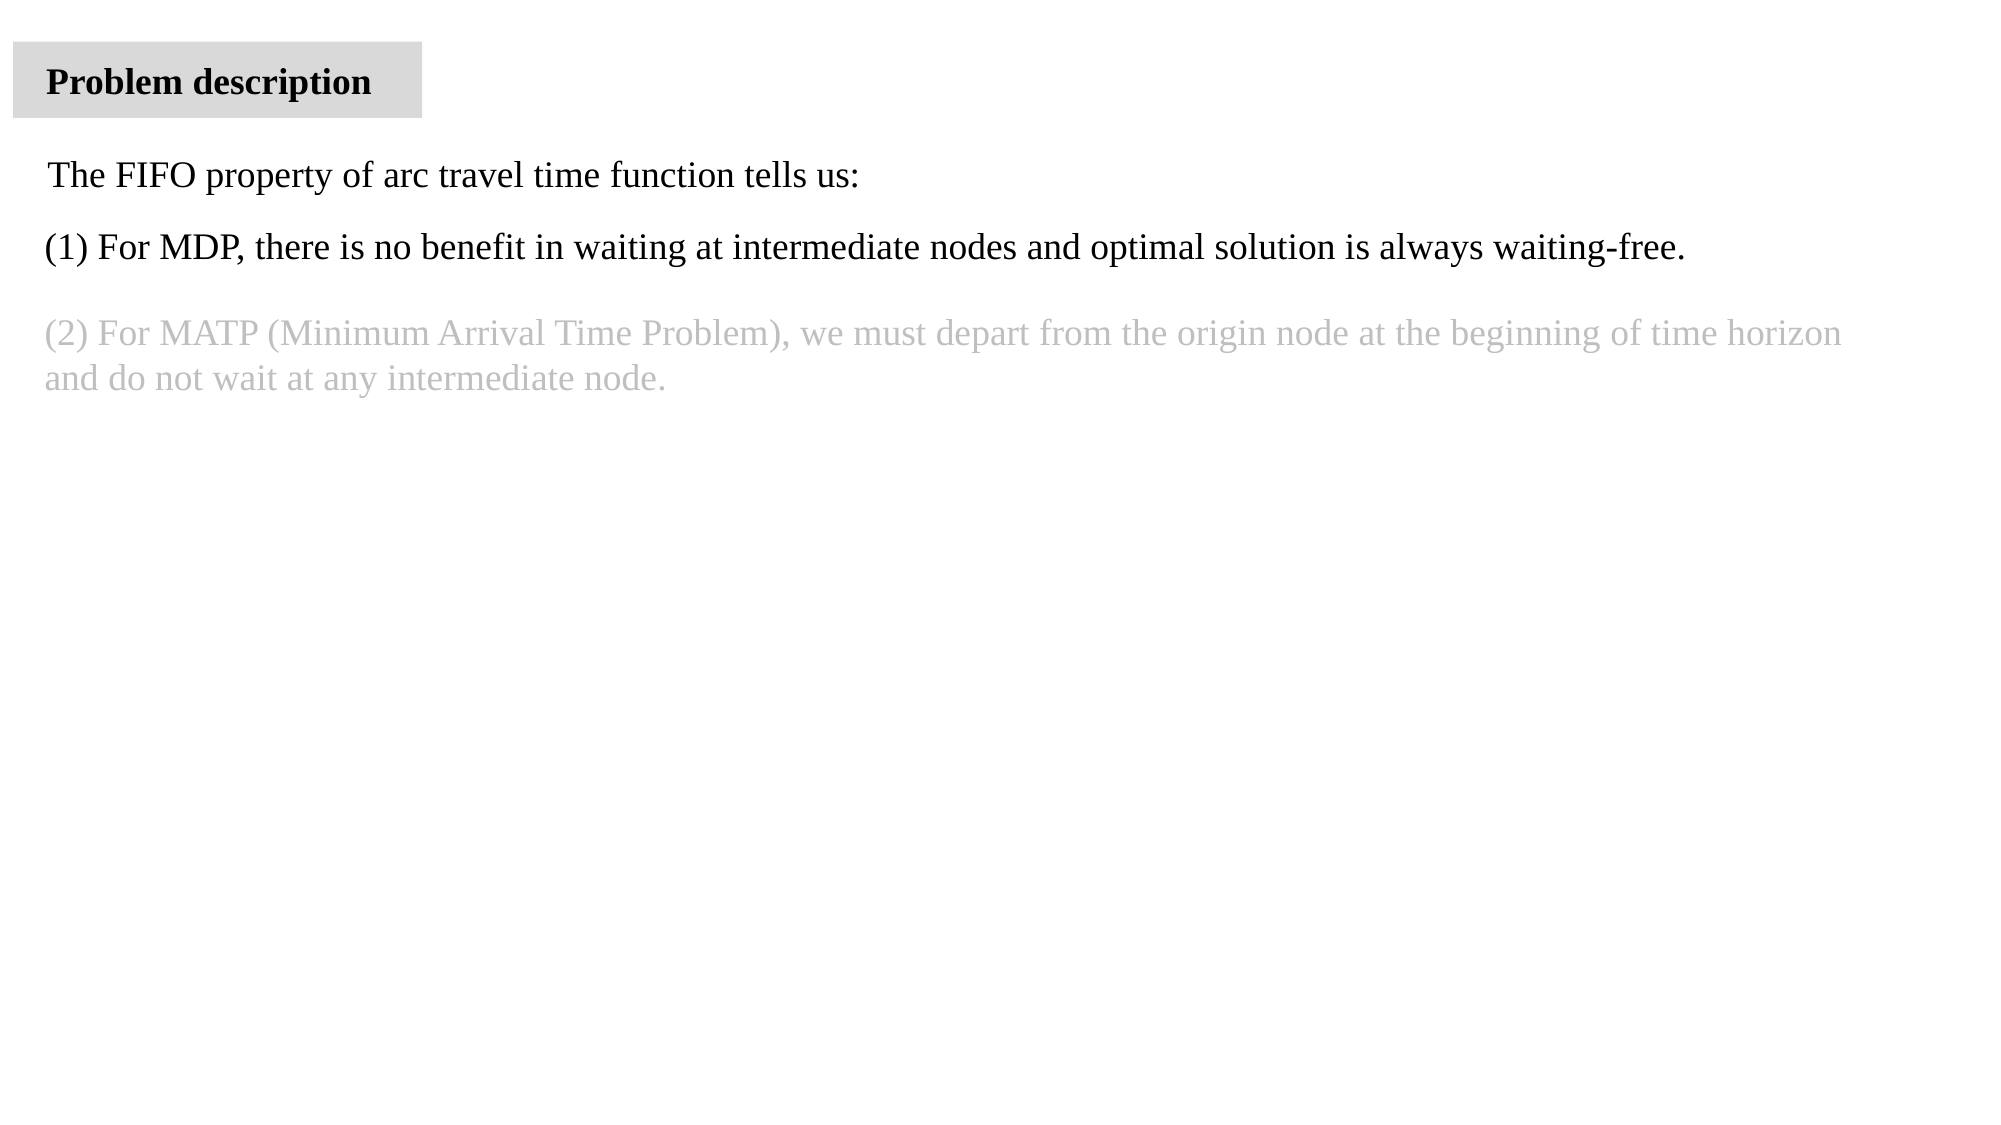

Problem description
The FIFO property of arc travel time function tells us:
(1) For MDP, there is no benefit in waiting at intermediate nodes and optimal solution is always waiting-free.
(2) For MATP (Minimum Arrival Time Problem), we must depart from the origin node at the beginning of time horizon and do not wait at any intermediate node.